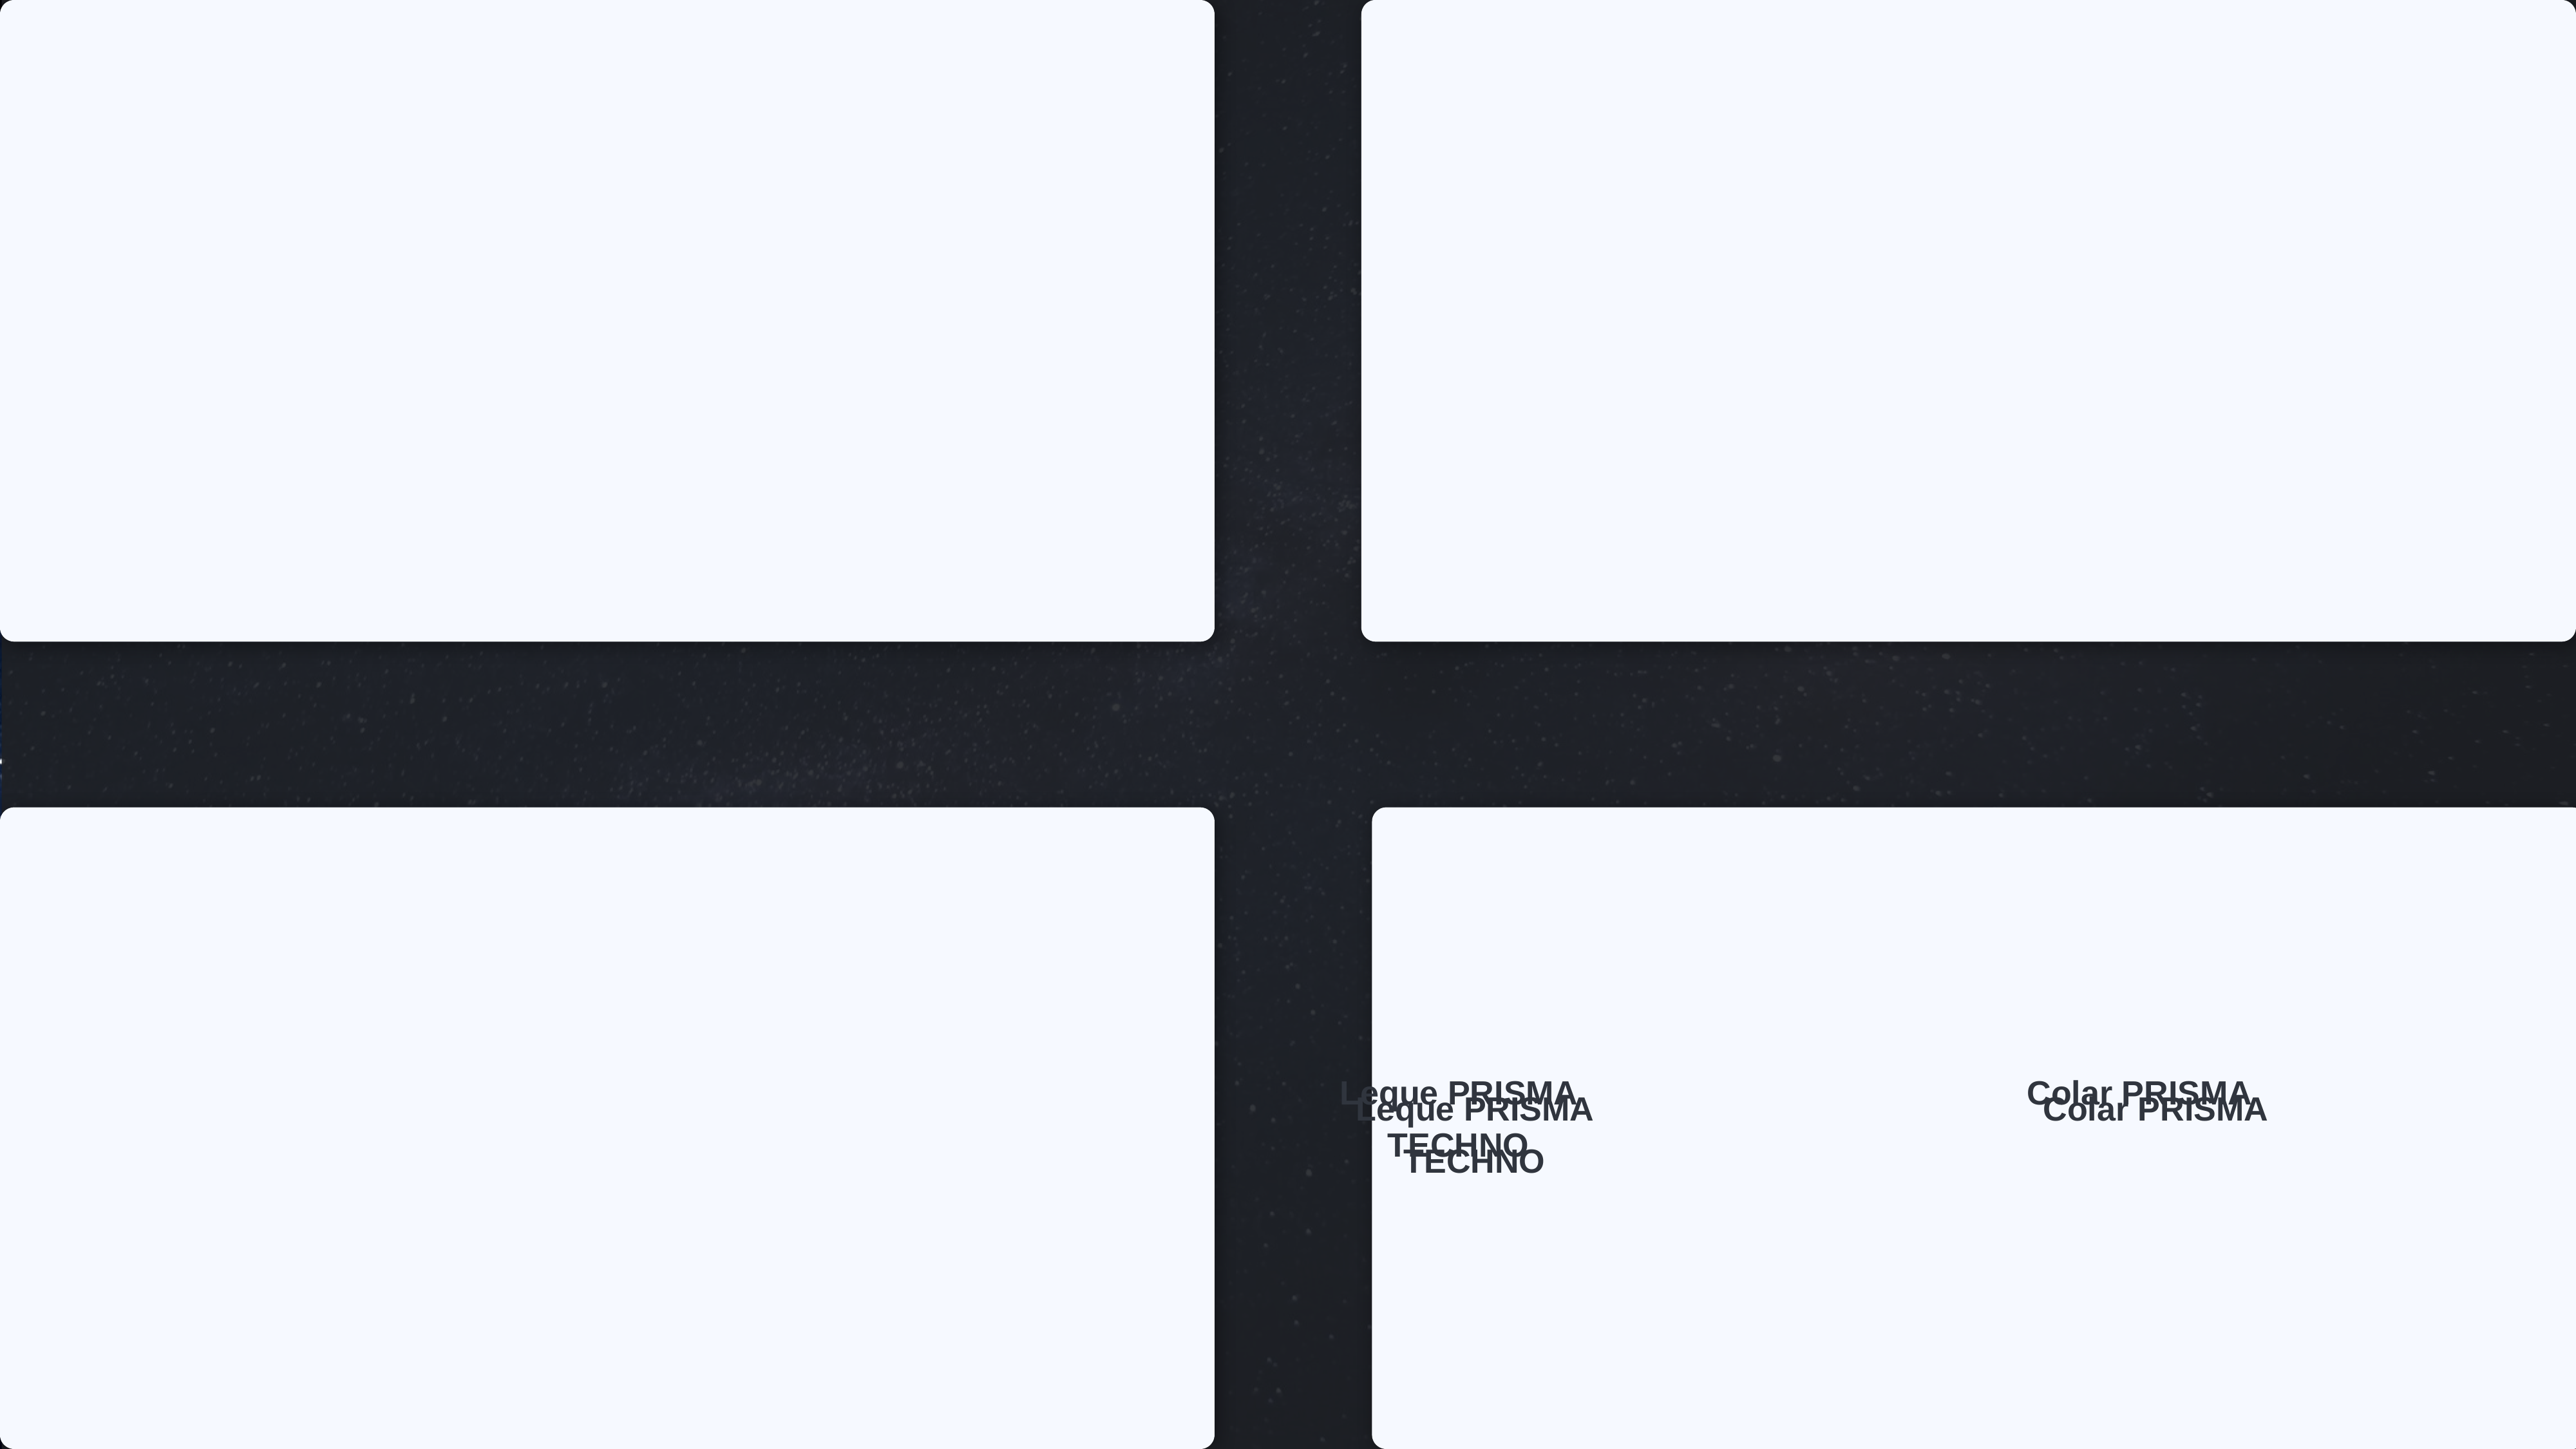

BRINDES
7

Leque PRISMA TECHNO
Colar PRISMA
Leque PRISMA TECHNO
Colar PRISMA